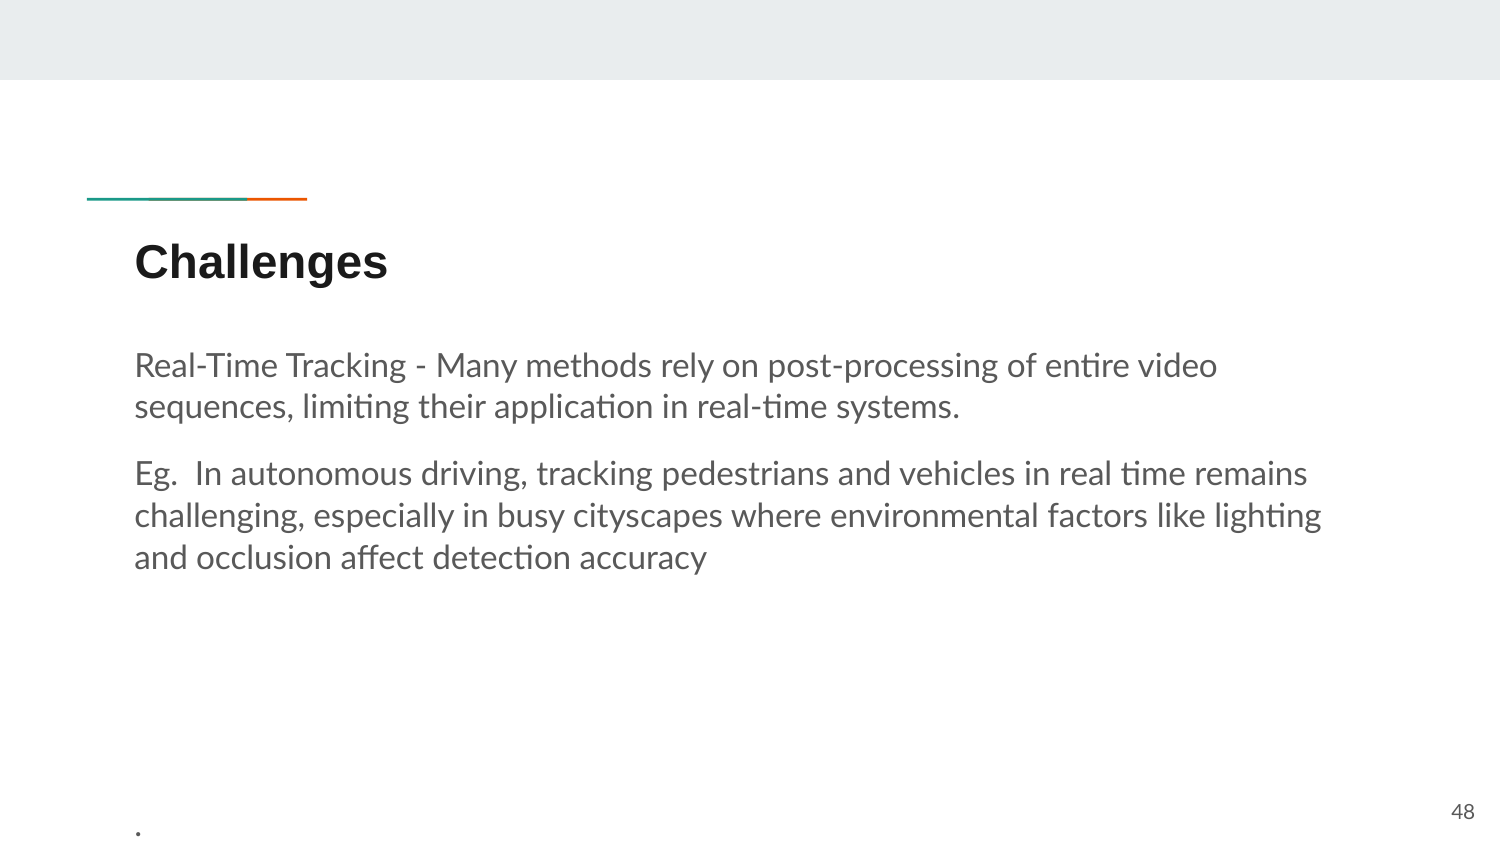

# Challenges
Real-Time Tracking - Many methods rely on post-processing of entire video sequences, limiting their application in real-time systems.
Eg.  In autonomous driving, tracking pedestrians and vehicles in real time remains challenging, especially in busy cityscapes where environmental factors like lighting and occlusion affect detection accuracy

.

48